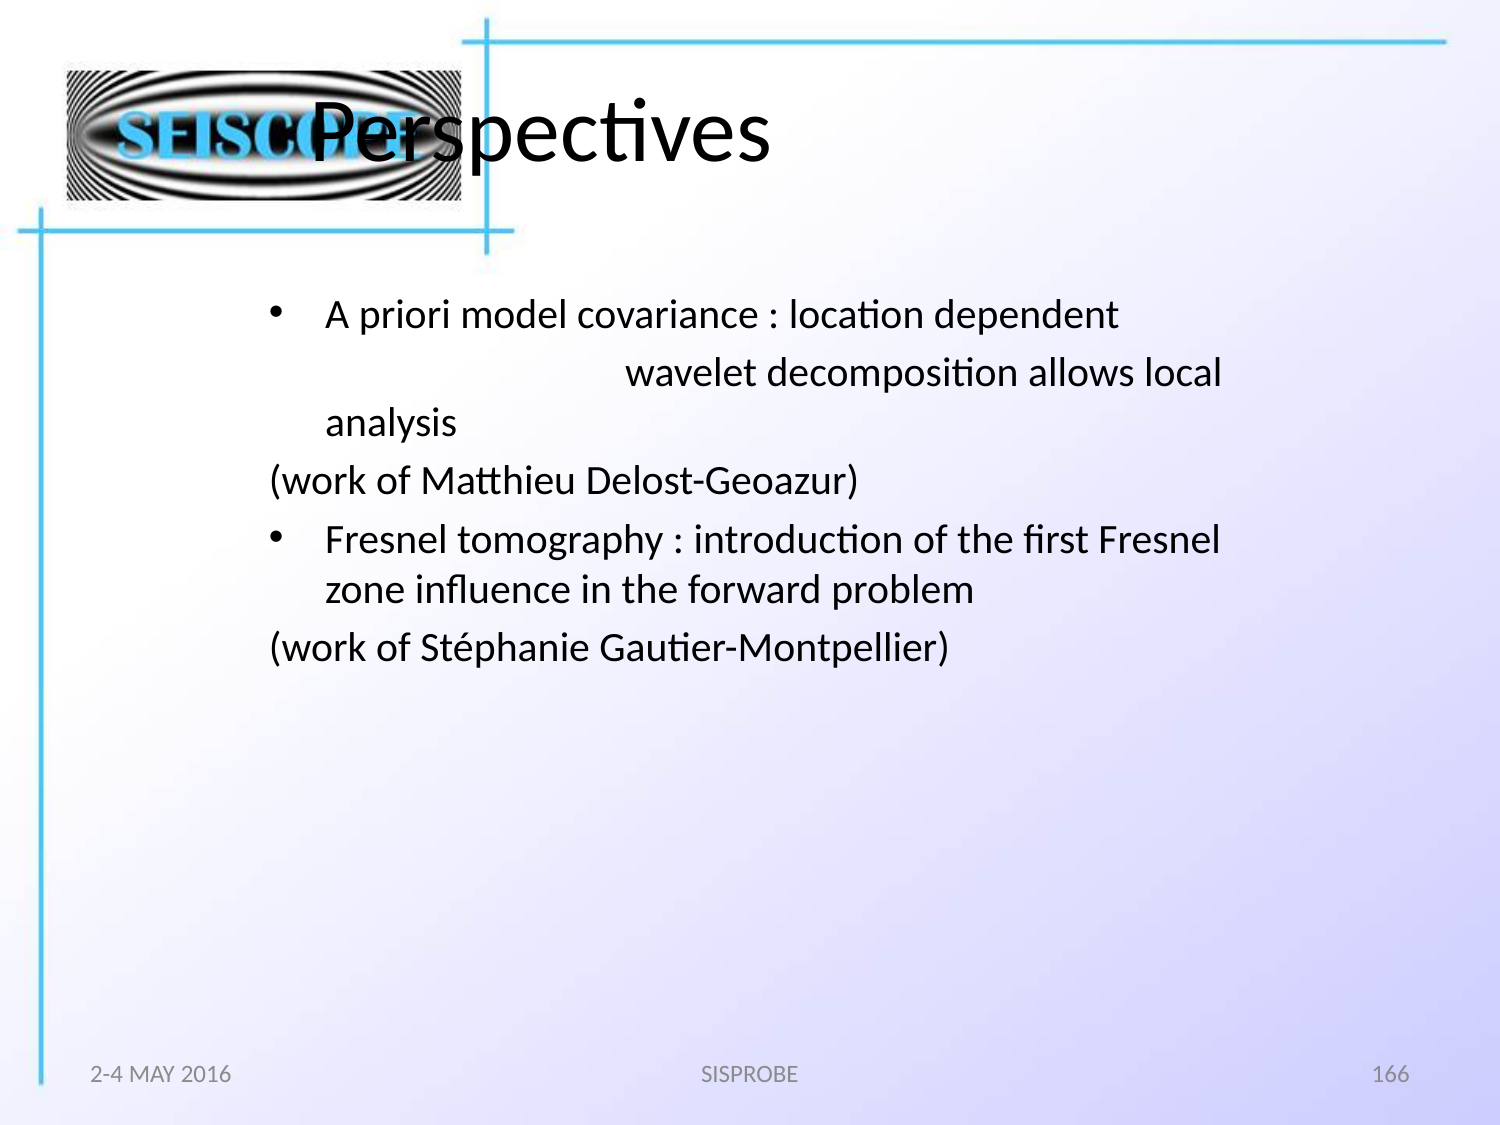

# Perspectives
A priori model covariance : location dependent
			wavelet decomposition allows local analysis
(work of Matthieu Delost-Geoazur)
Fresnel tomography : introduction of the first Fresnel zone influence in the forward problem
(work of Stéphanie Gautier-Montpellier)
2-4 MAY 2016
SISPROBE
166